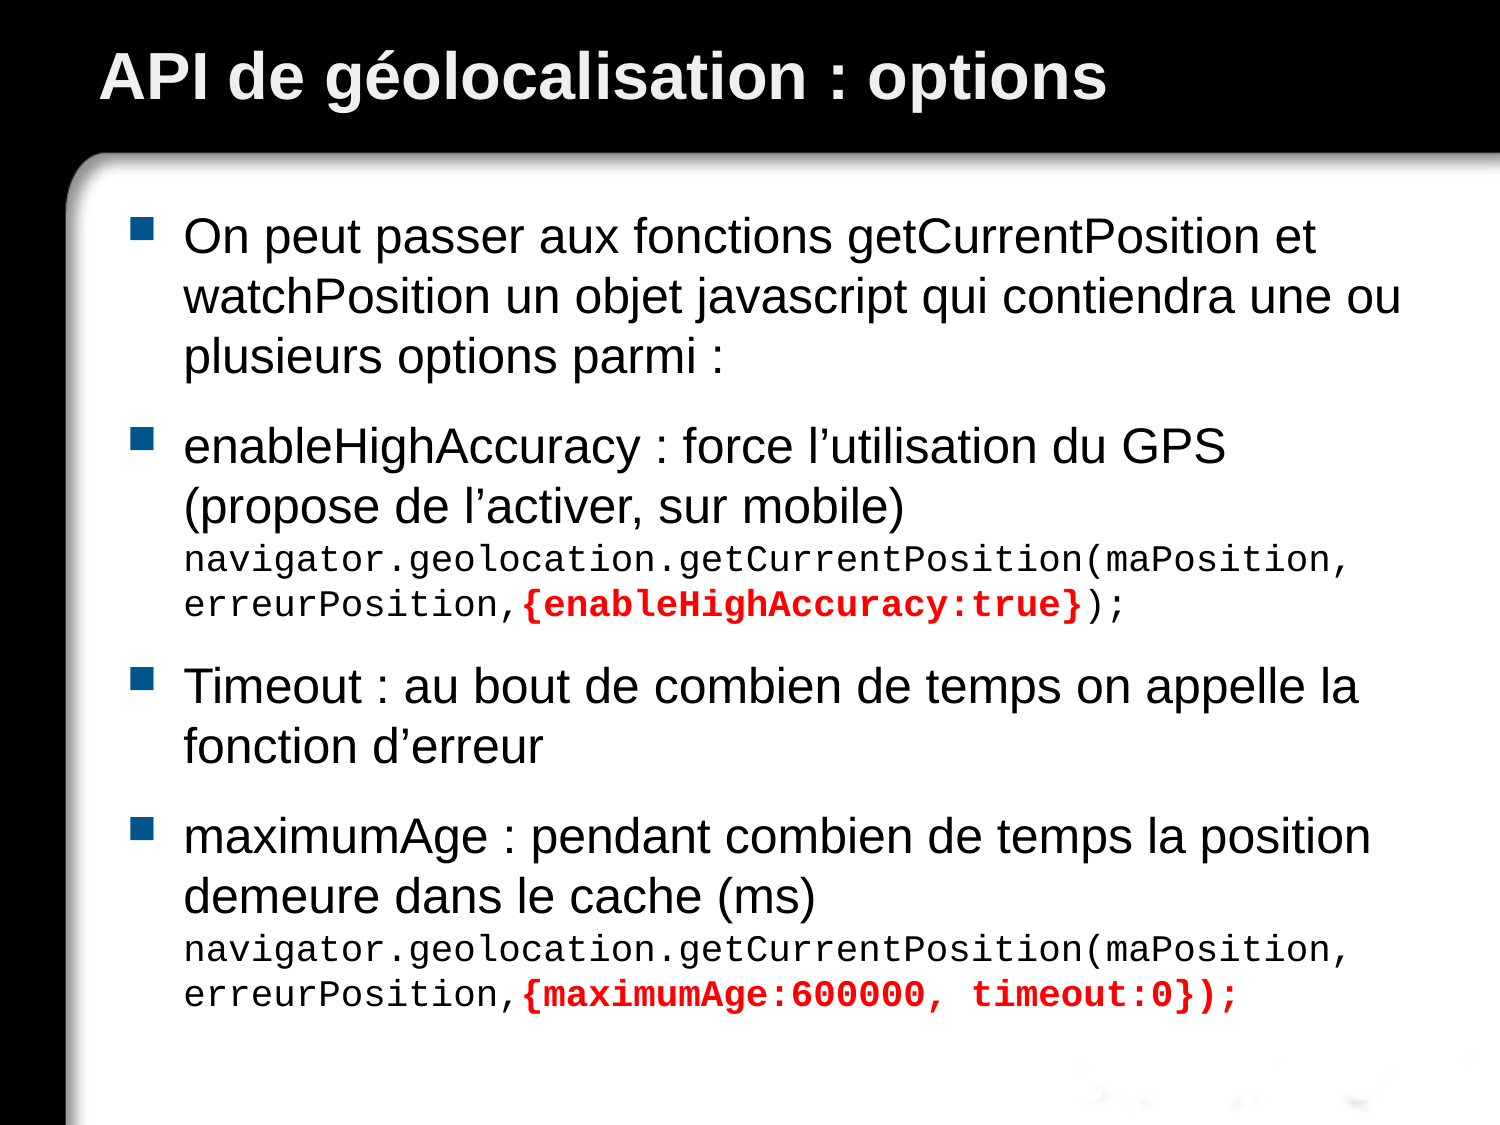

# API de géolocalisation : options
On peut passer aux fonctions getCurrentPosition et watchPosition un objet javascript qui contiendra une ou plusieurs options parmi :
enableHighAccuracy : force l’utilisation du GPS (propose de l’activer, sur mobile)
navigator.geolocation.getCurrentPosition(maPosition, erreurPosition,{enableHighAccuracy:true});
Timeout : au bout de combien de temps on appelle la fonction d’erreur
maximumAge : pendant combien de temps la position demeure dans le cache (ms)
navigator.geolocation.getCurrentPosition(maPosition, erreurPosition,{maximumAge:600000, timeout:0});